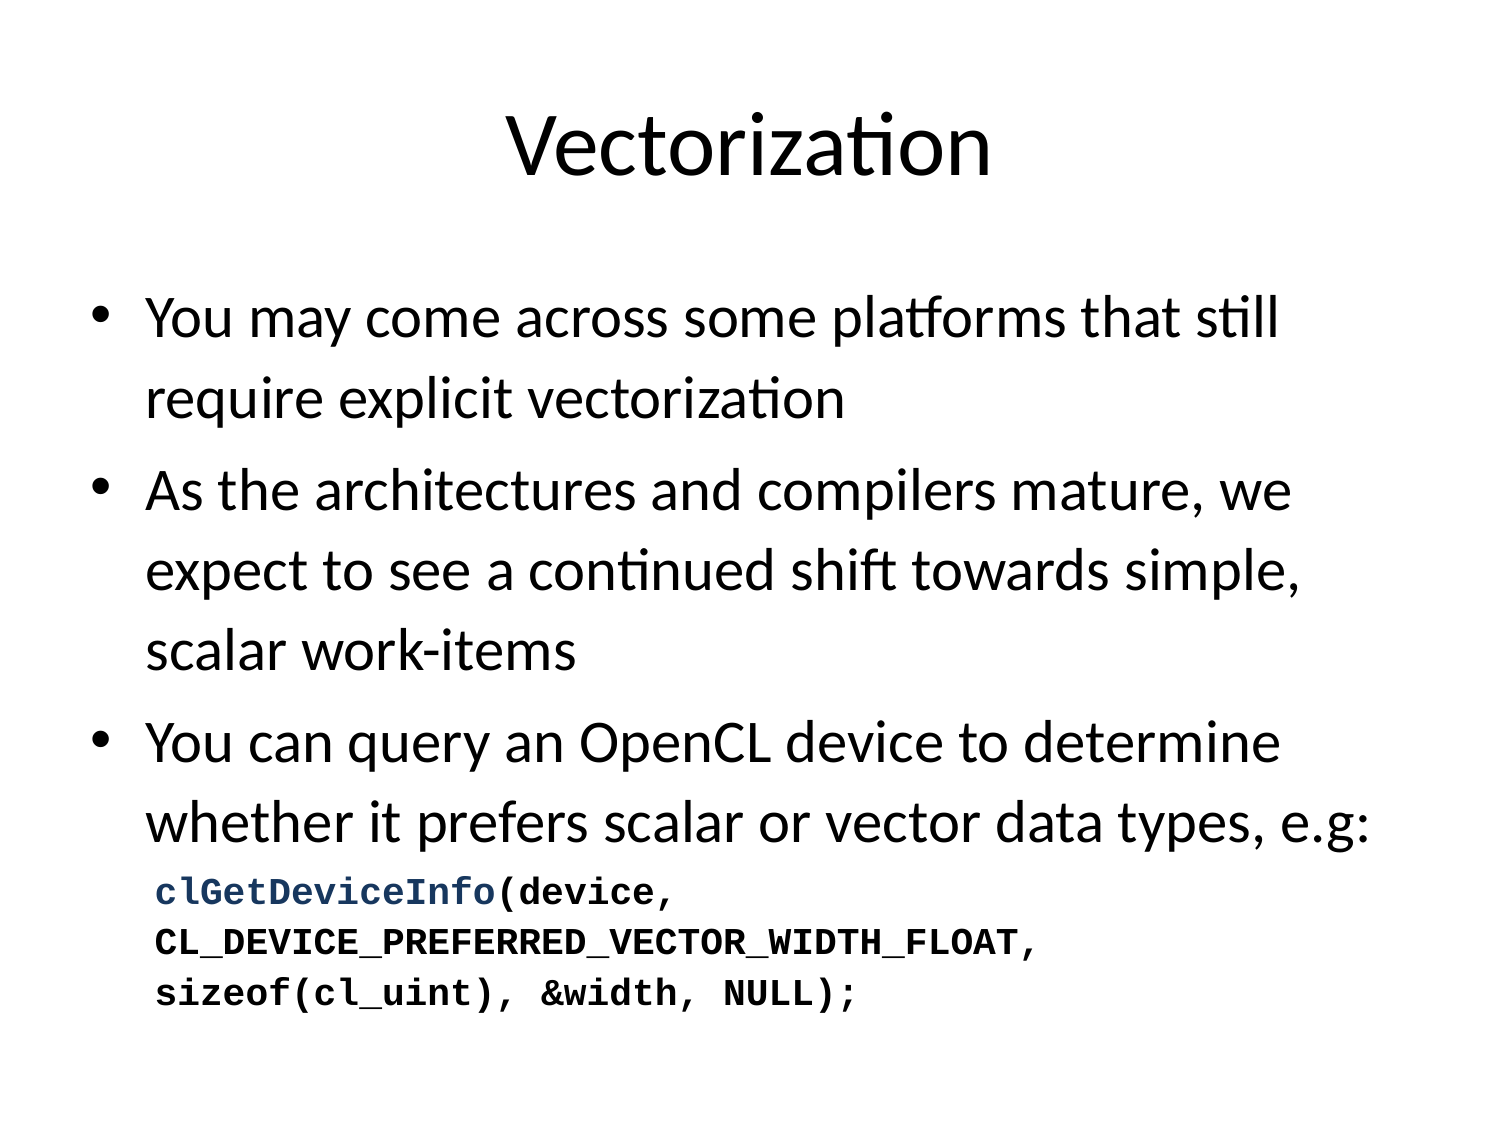

# Vectorization
You may come across some platforms that still require explicit vectorization
As the architectures and compilers mature, we expect to see a continued shift towards simple, scalar work-items
You can query an OpenCL device to determine whether it prefers scalar or vector data types, e.g:
clGetDeviceInfo(device, CL_DEVICE_PREFERRED_VECTOR_WIDTH_FLOAT, sizeof(cl_uint), &width, NULL);